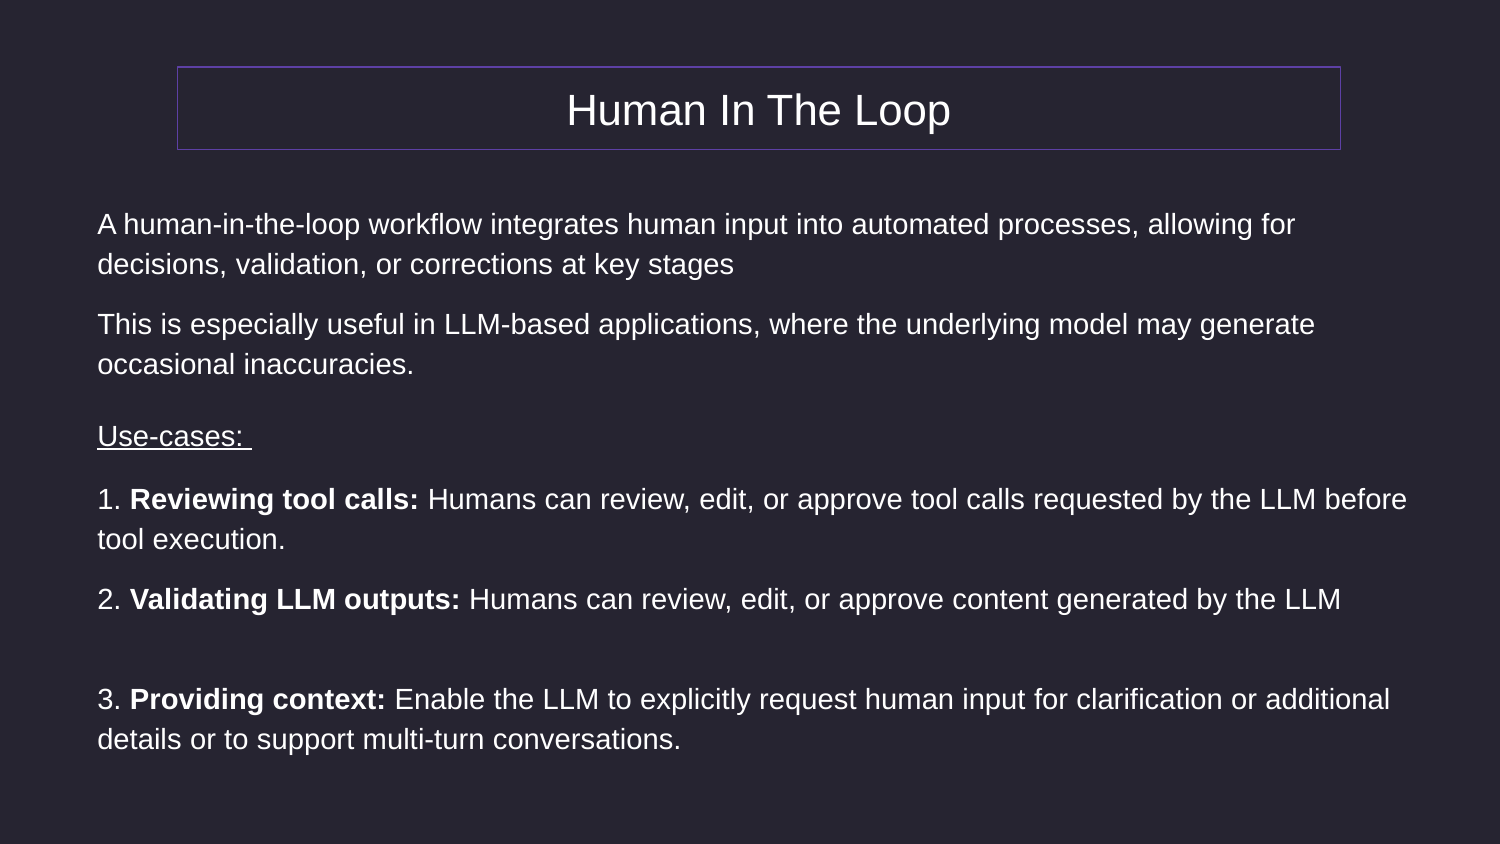

Human In The Loop
A human-in-the-loop workflow integrates human input into automated processes, allowing for decisions, validation, or corrections at key stages
This is especially useful in LLM-based applications, where the underlying model may generate occasional inaccuracies.
Use-cases:
1. Reviewing tool calls: Humans can review, edit, or approve tool calls requested by the LLM before tool execution.
2. Validating LLM outputs: Humans can review, edit, or approve content generated by the LLM
3. Providing context: Enable the LLM to explicitly request human input for clarification or additional details or to support multi-turn conversations.